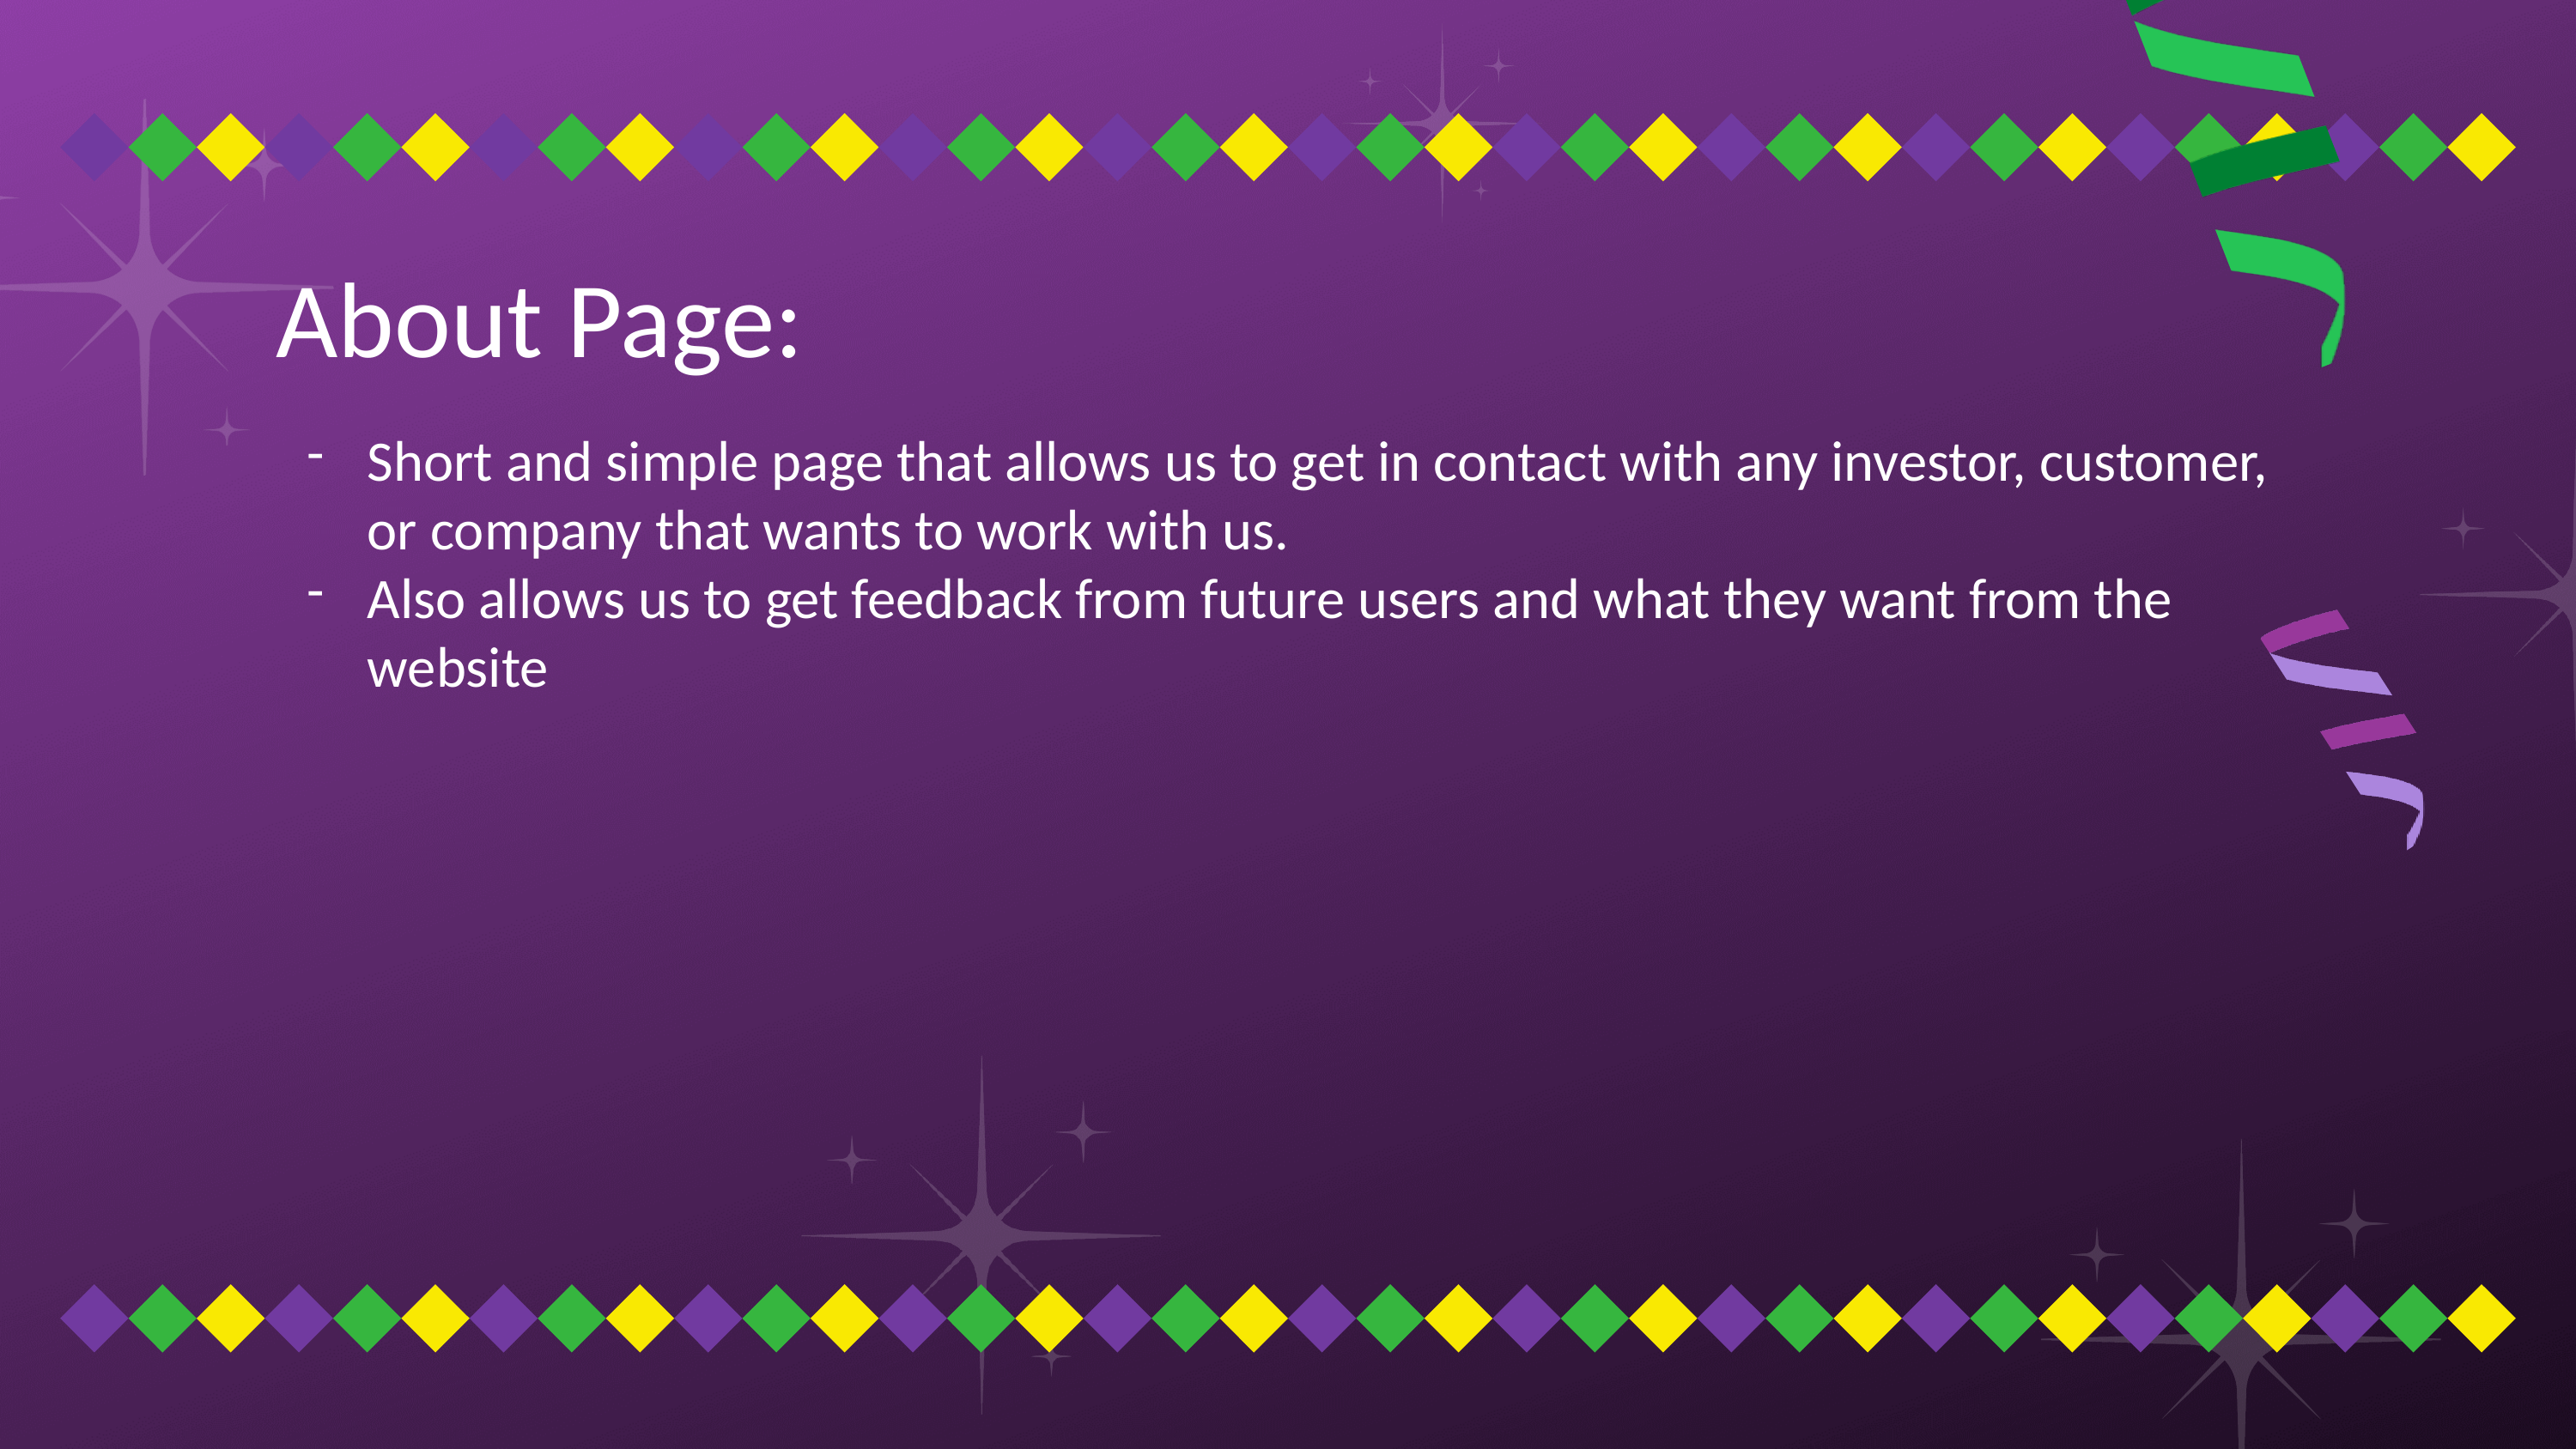

About Page:
Short and simple page that allows us to get in contact with any investor, customer, or company that wants to work with us.
Also allows us to get feedback from future users and what they want from the website